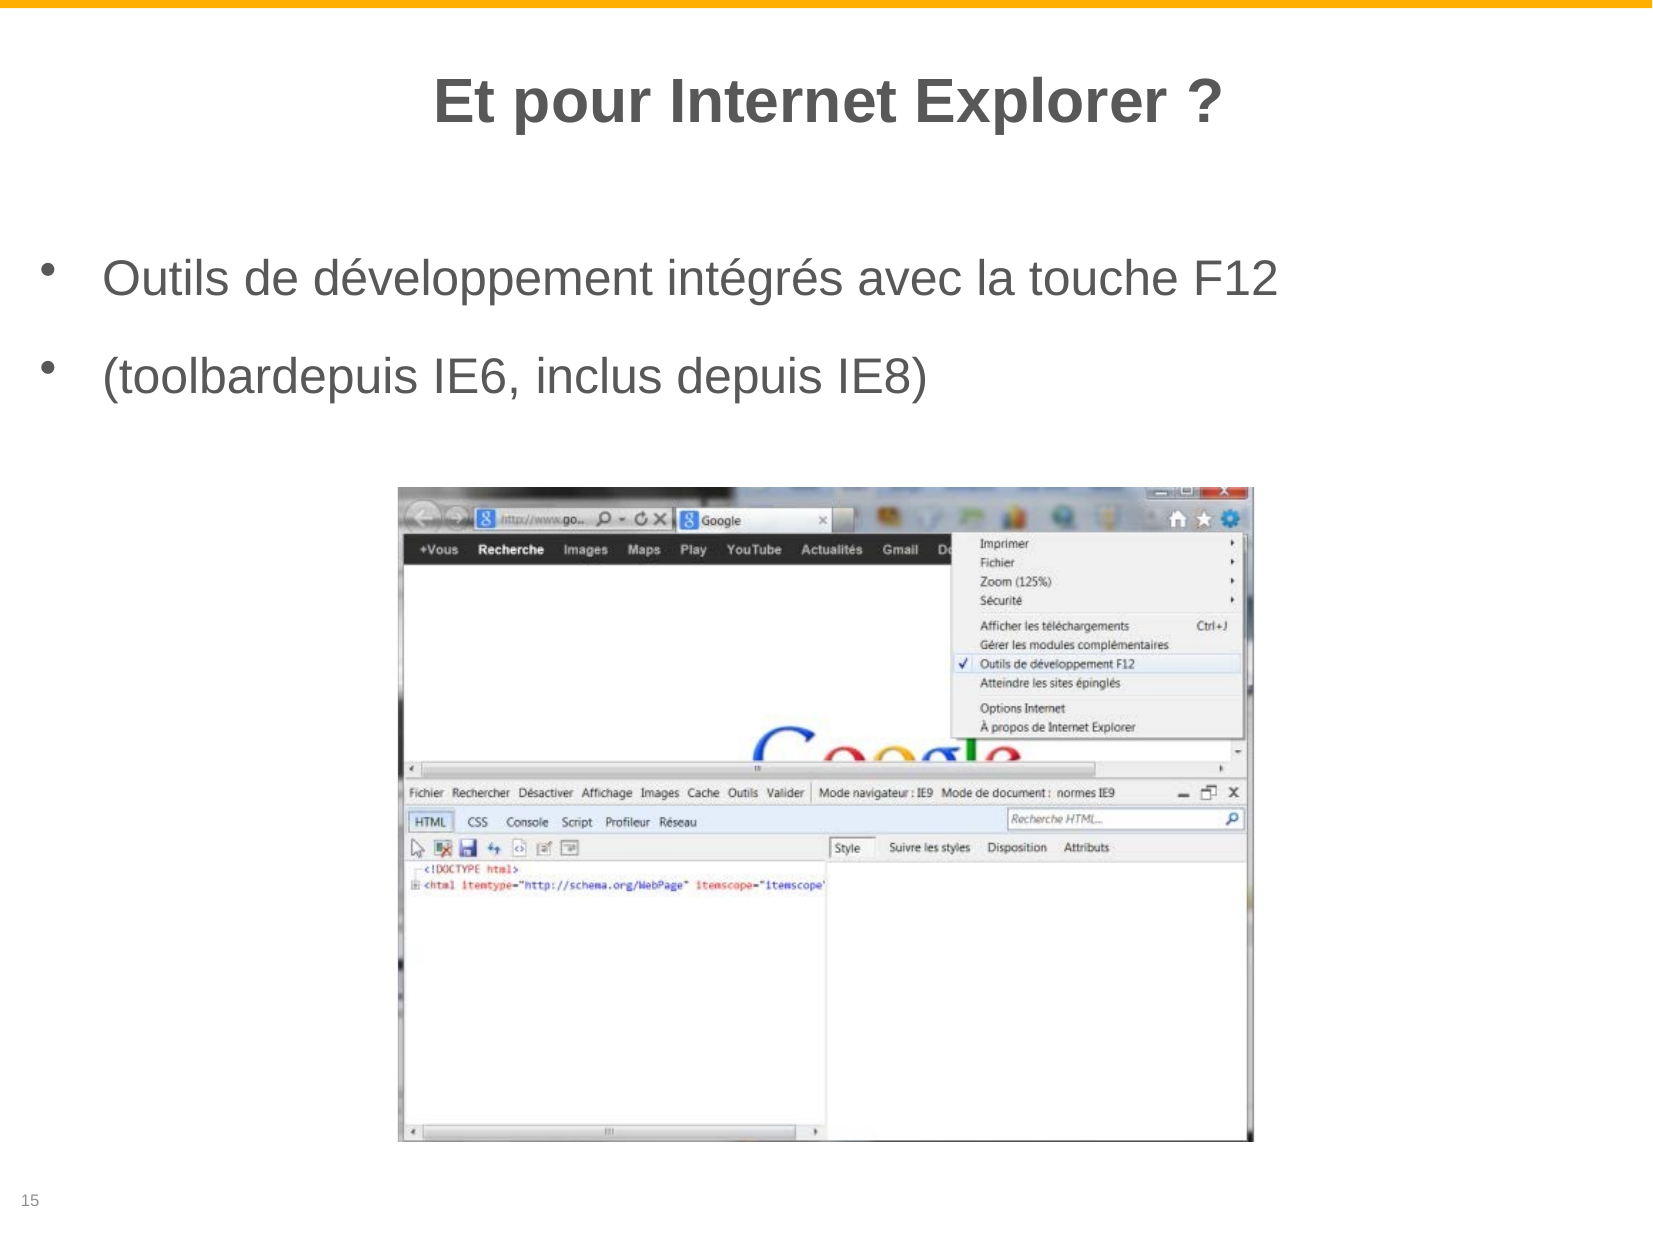

# Et pour Internet Explorer ?
Outils de développement intégrés avec la touche F12
(toolbardepuis IE6, inclus depuis IE8)

15